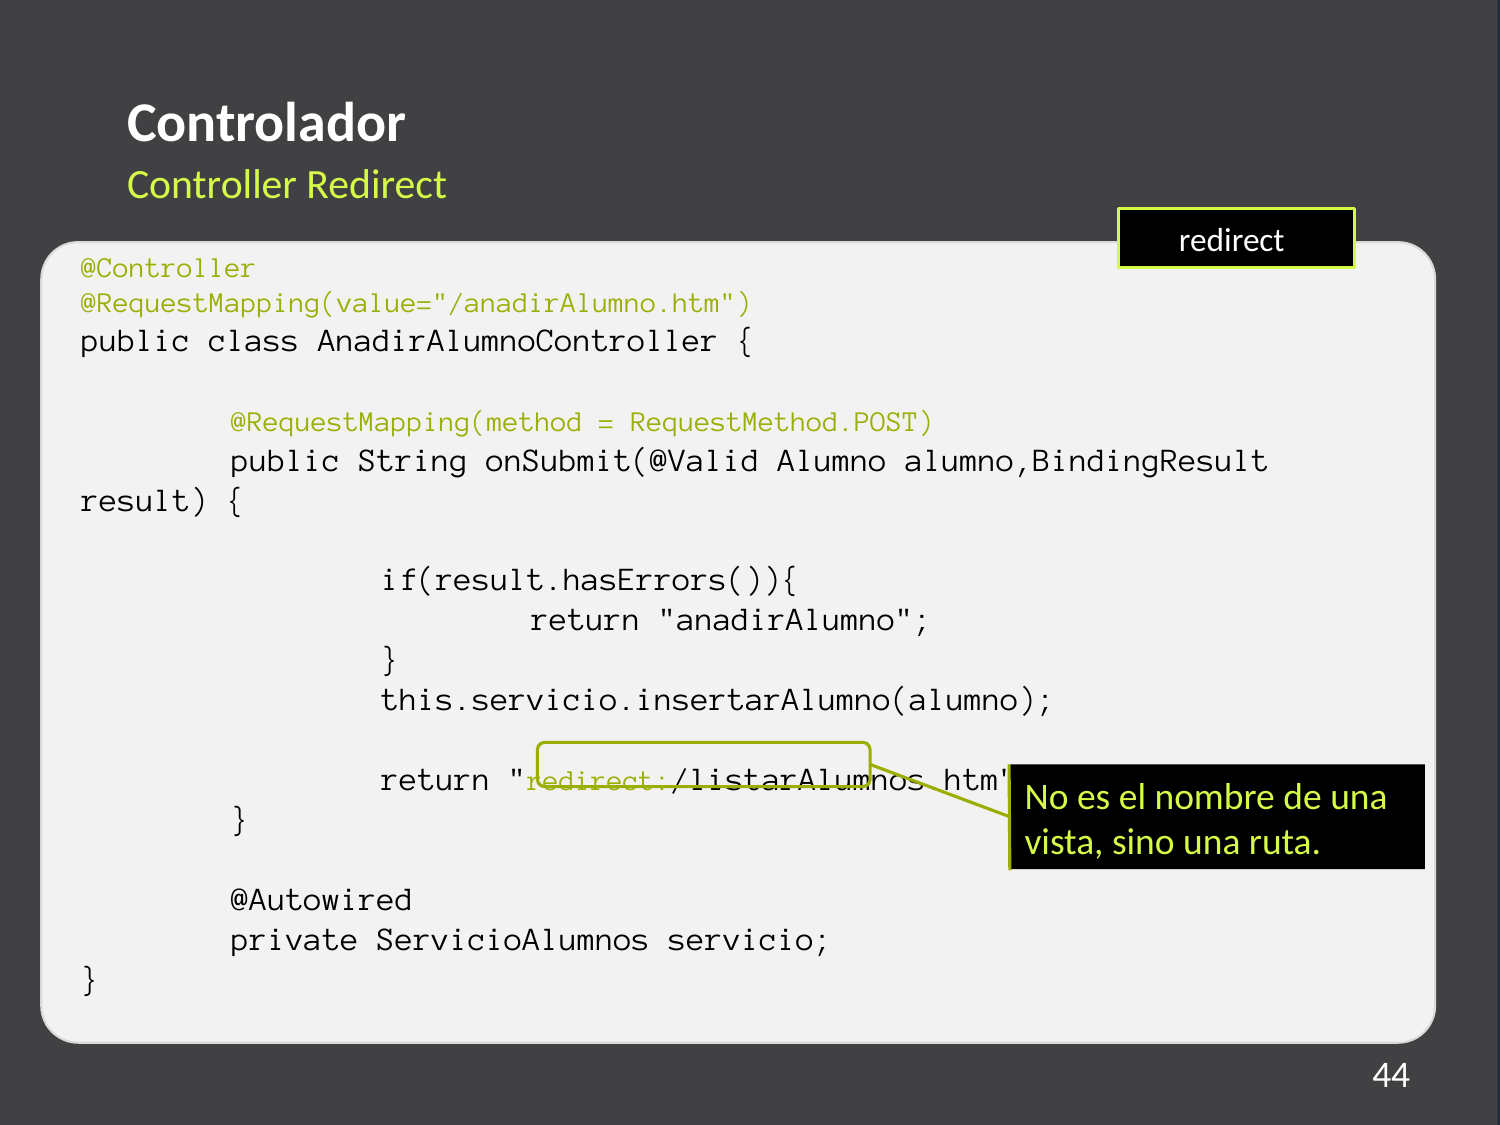

Controlador
Controller Redirect
redirect:
@Controller
@RequestMapping(value="/anadirAlumno.htm")
public class AnadirAlumnoController {

	@RequestMapping(method = RequestMethod.POST)
	public String onSubmit(@Valid Alumno alumno,BindingResult result) {

		if(result.hasErrors()){
			return "anadirAlumno";
		}
		this.servicio.insertarAlumno(alumno);

		return "redirect:/listarAlumnos.htm";
	}

	@Autowired
	private ServicioAlumnos servicio;
}

No es el nombre de una vista, sino una ruta.
44